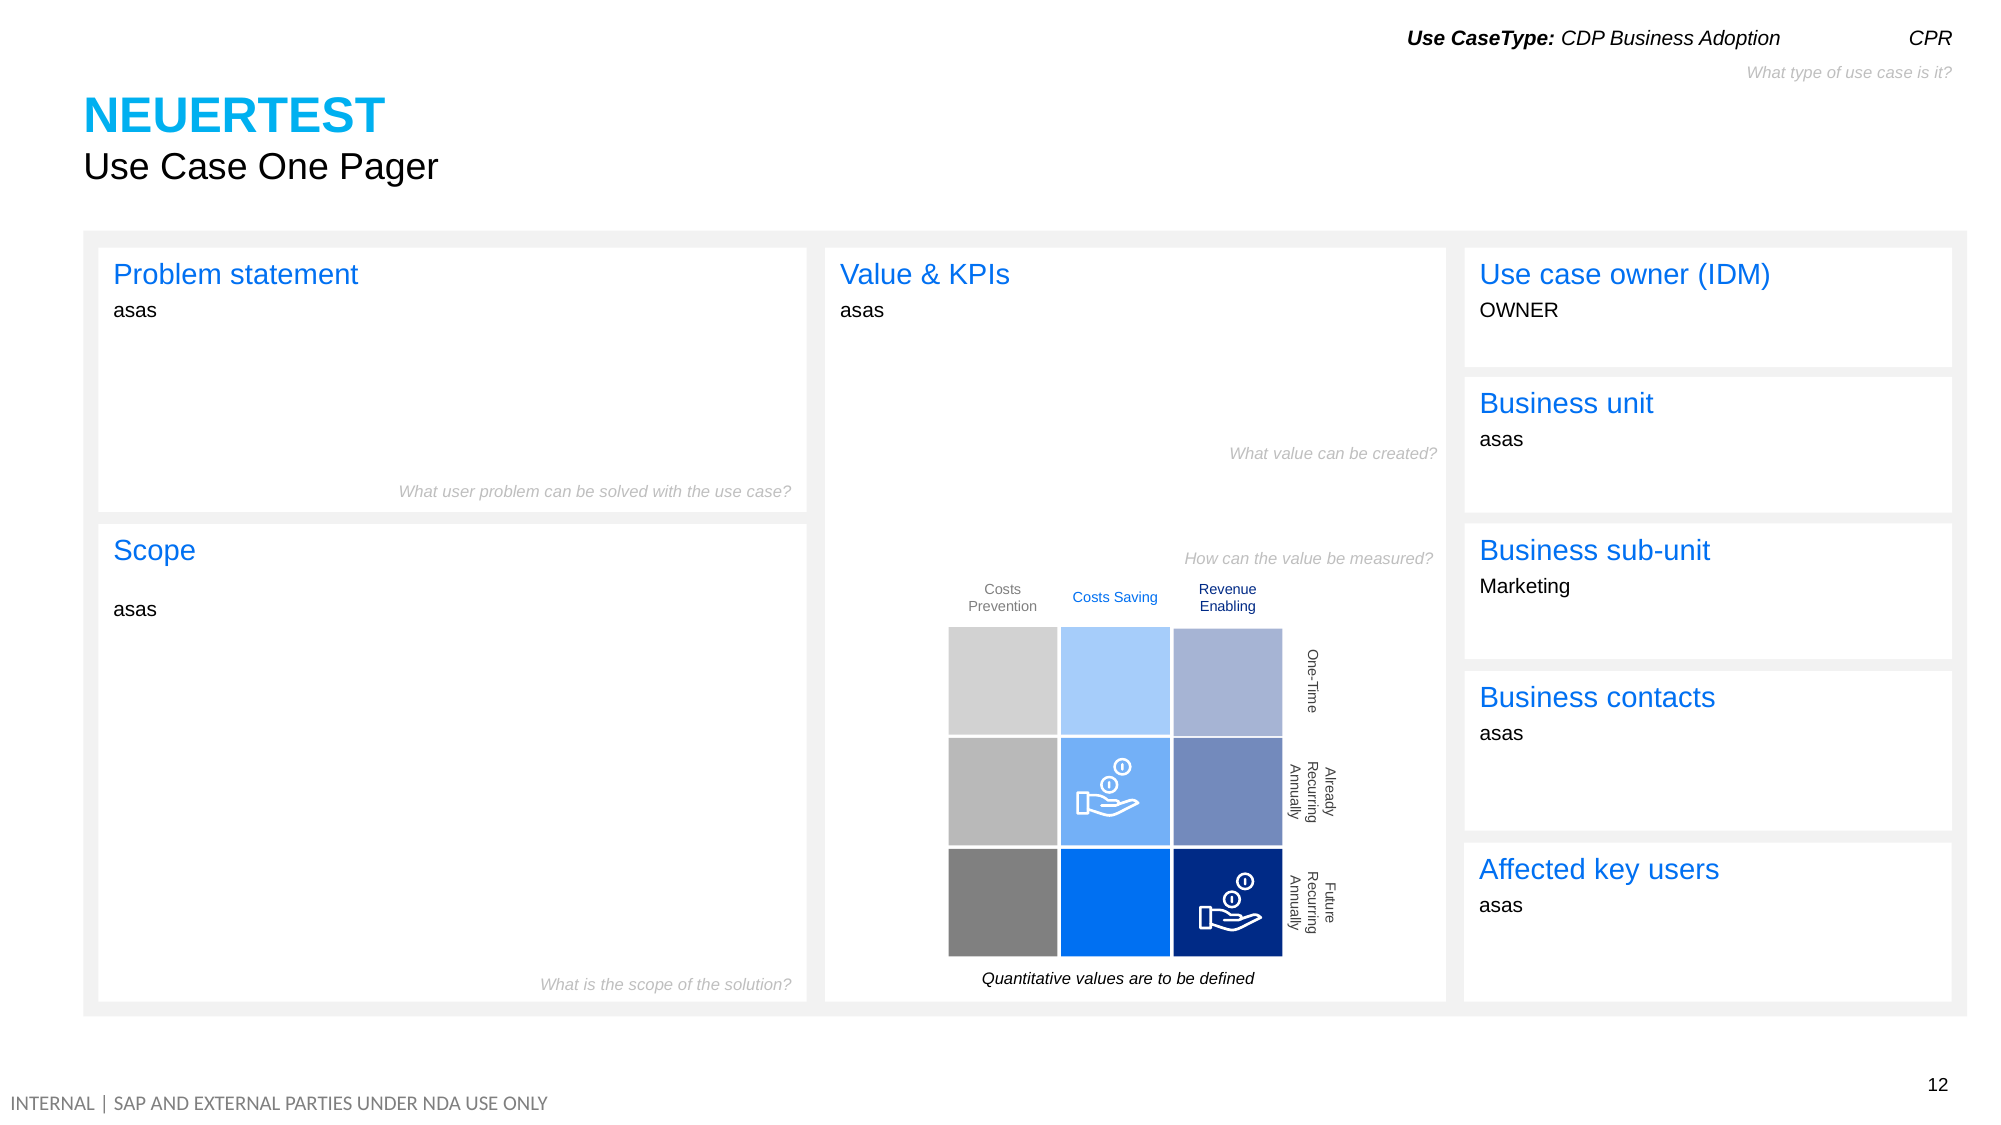

Use CaseType: CDP Business Adoption
CPR
What type of use case is it?
# NEUERTEST

Use Case One Pager

Problem statement
asas
Use case owner (IDM)
OWNER

Value & KPIs
asas

Business unit
asas
What value can be created?
What user problem can be solved with the use case?
Business sub-unit
Marketing

Scope

asas

How can the value be measured?
Costs Saving
Revenue Enabling
Costs Prevention

Business contacts
asas
One-Time

Already Recurring Annually
Affected key users
asas

Future Recurring Annually
Quantitative values are to be defined
What is the scope of the solution?